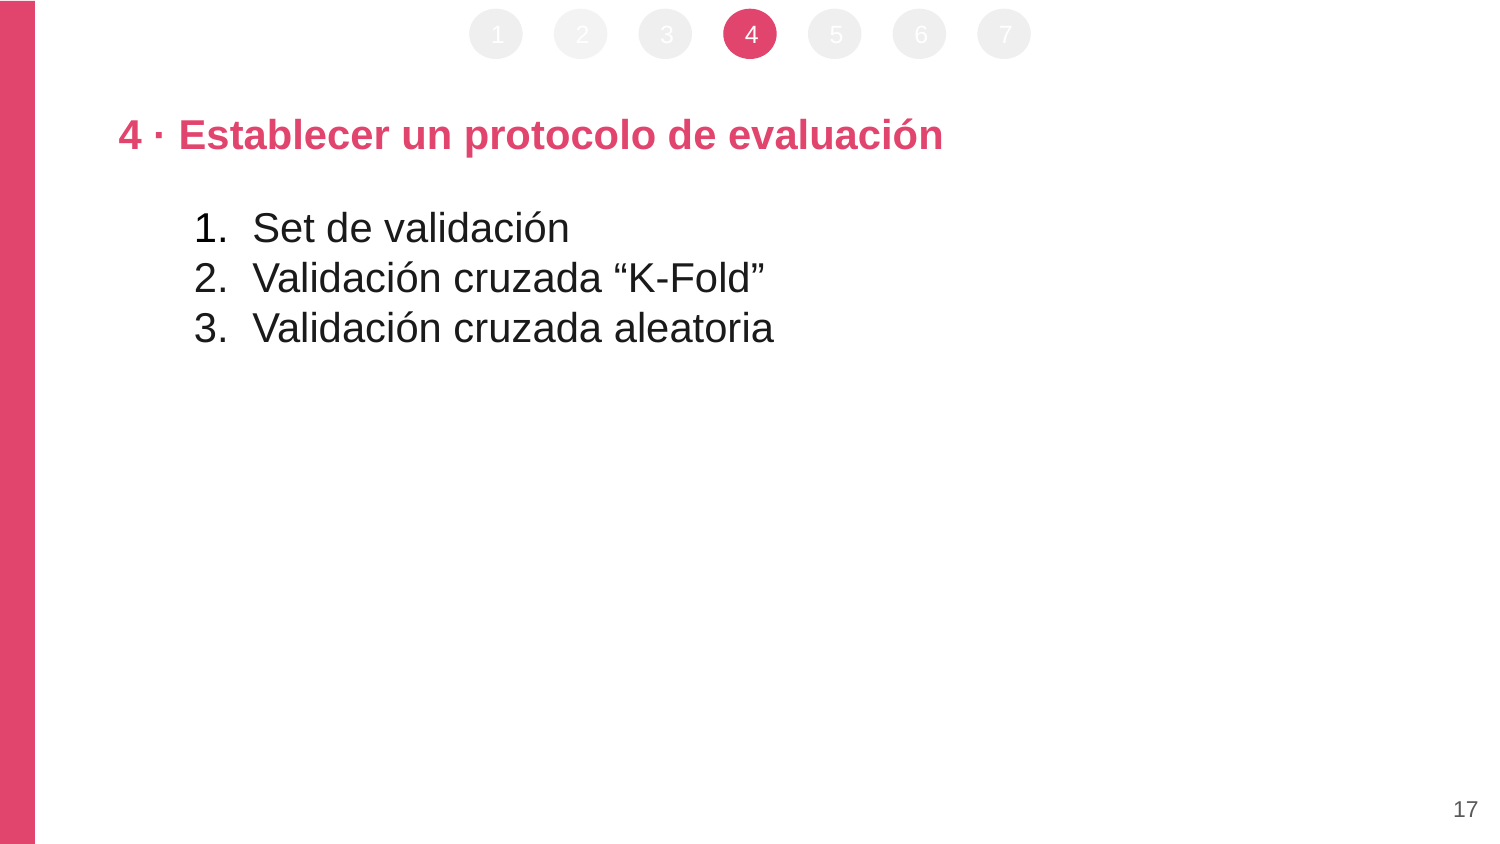

1

2

3

4

5

6

7
4 · Establecer un protocolo de evaluación
Set de validación
Validación cruzada “K-Fold”
Validación cruzada aleatoria
17